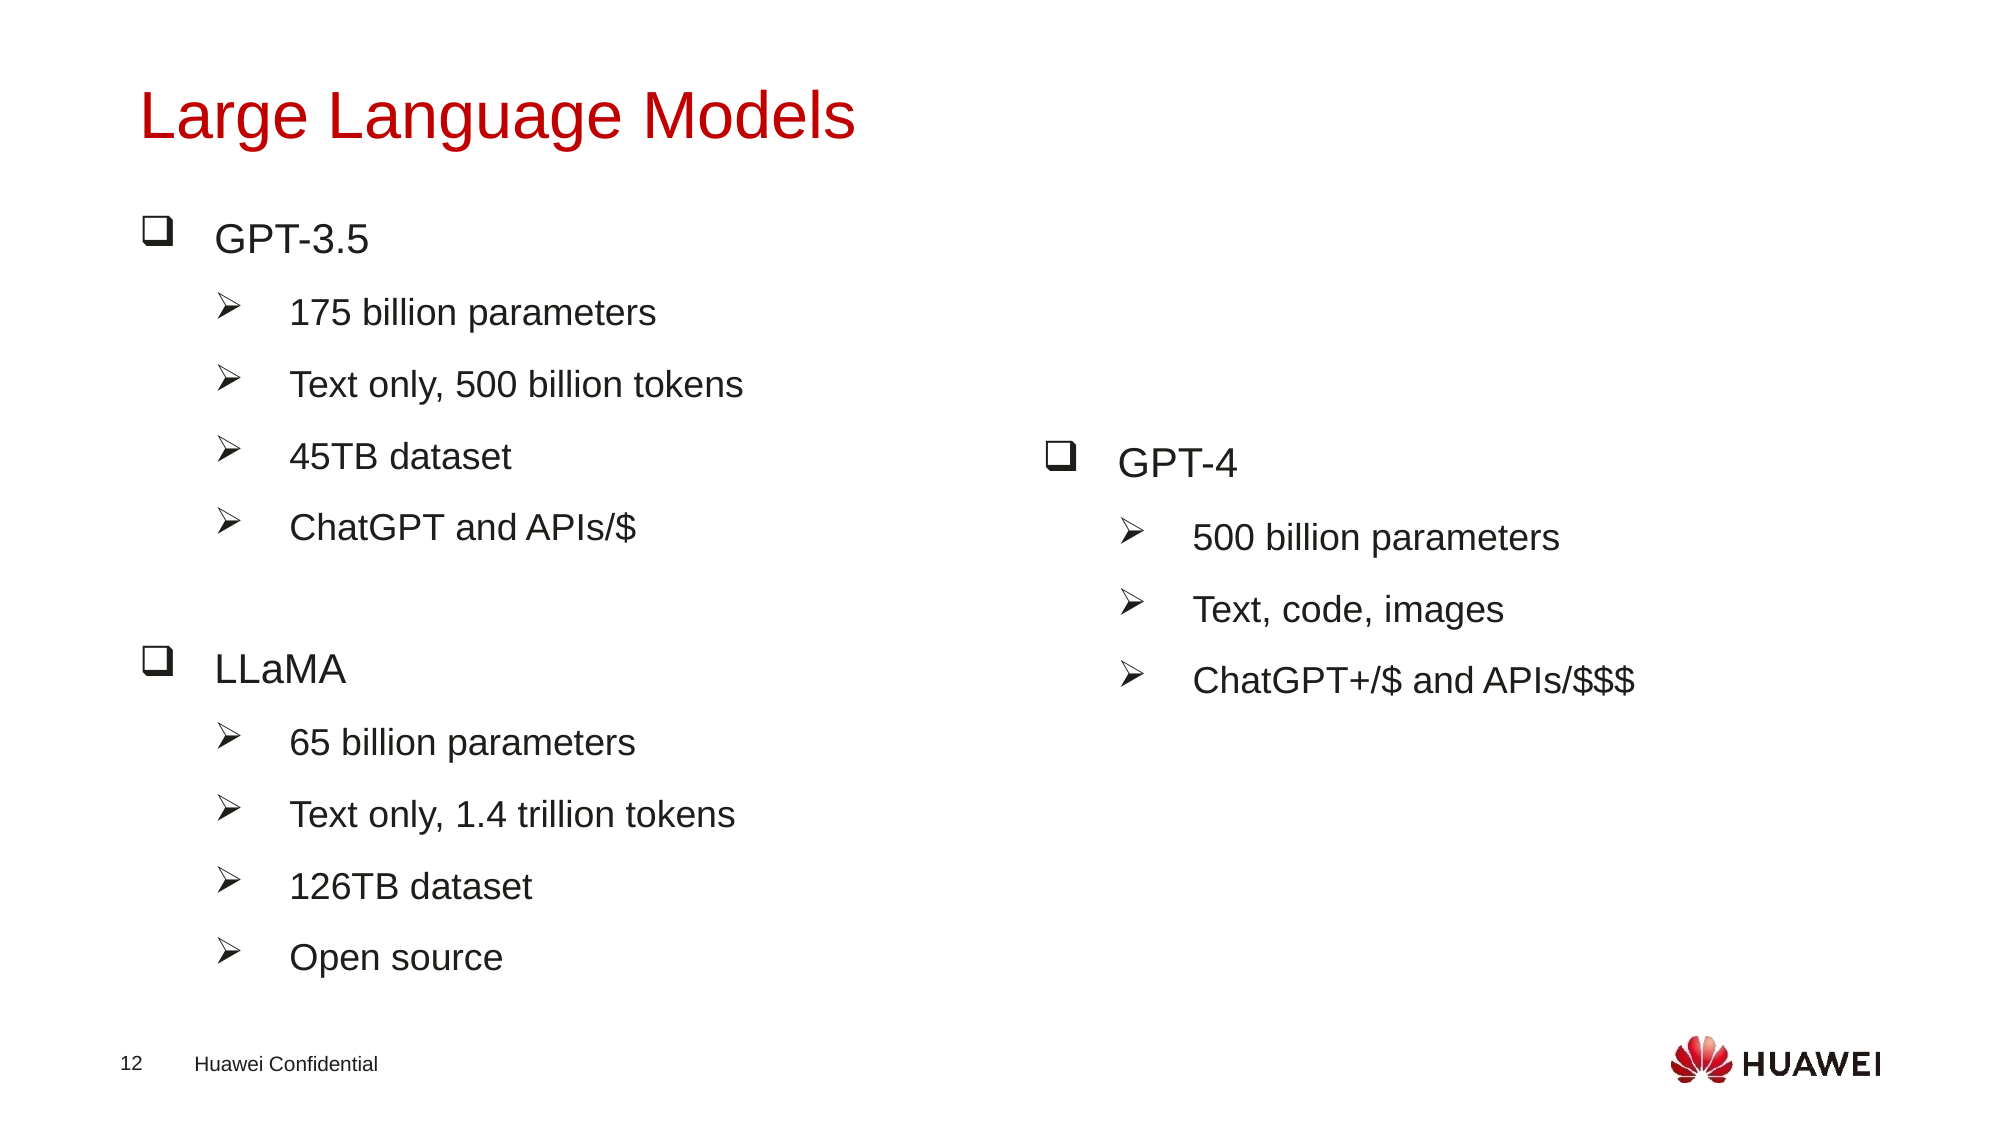

Large Language Models
GPT-3.5
175 billion parameters
Text only, 500 billion tokens
45TB dataset
ChatGPT and APIs/$

LLaMA
65 billion parameters
Text only, 1.4 trillion tokens
126TB dataset
Open source
GPT-4
500 billion parameters
Text, code, images
ChatGPT+/$ and APIs/$$$